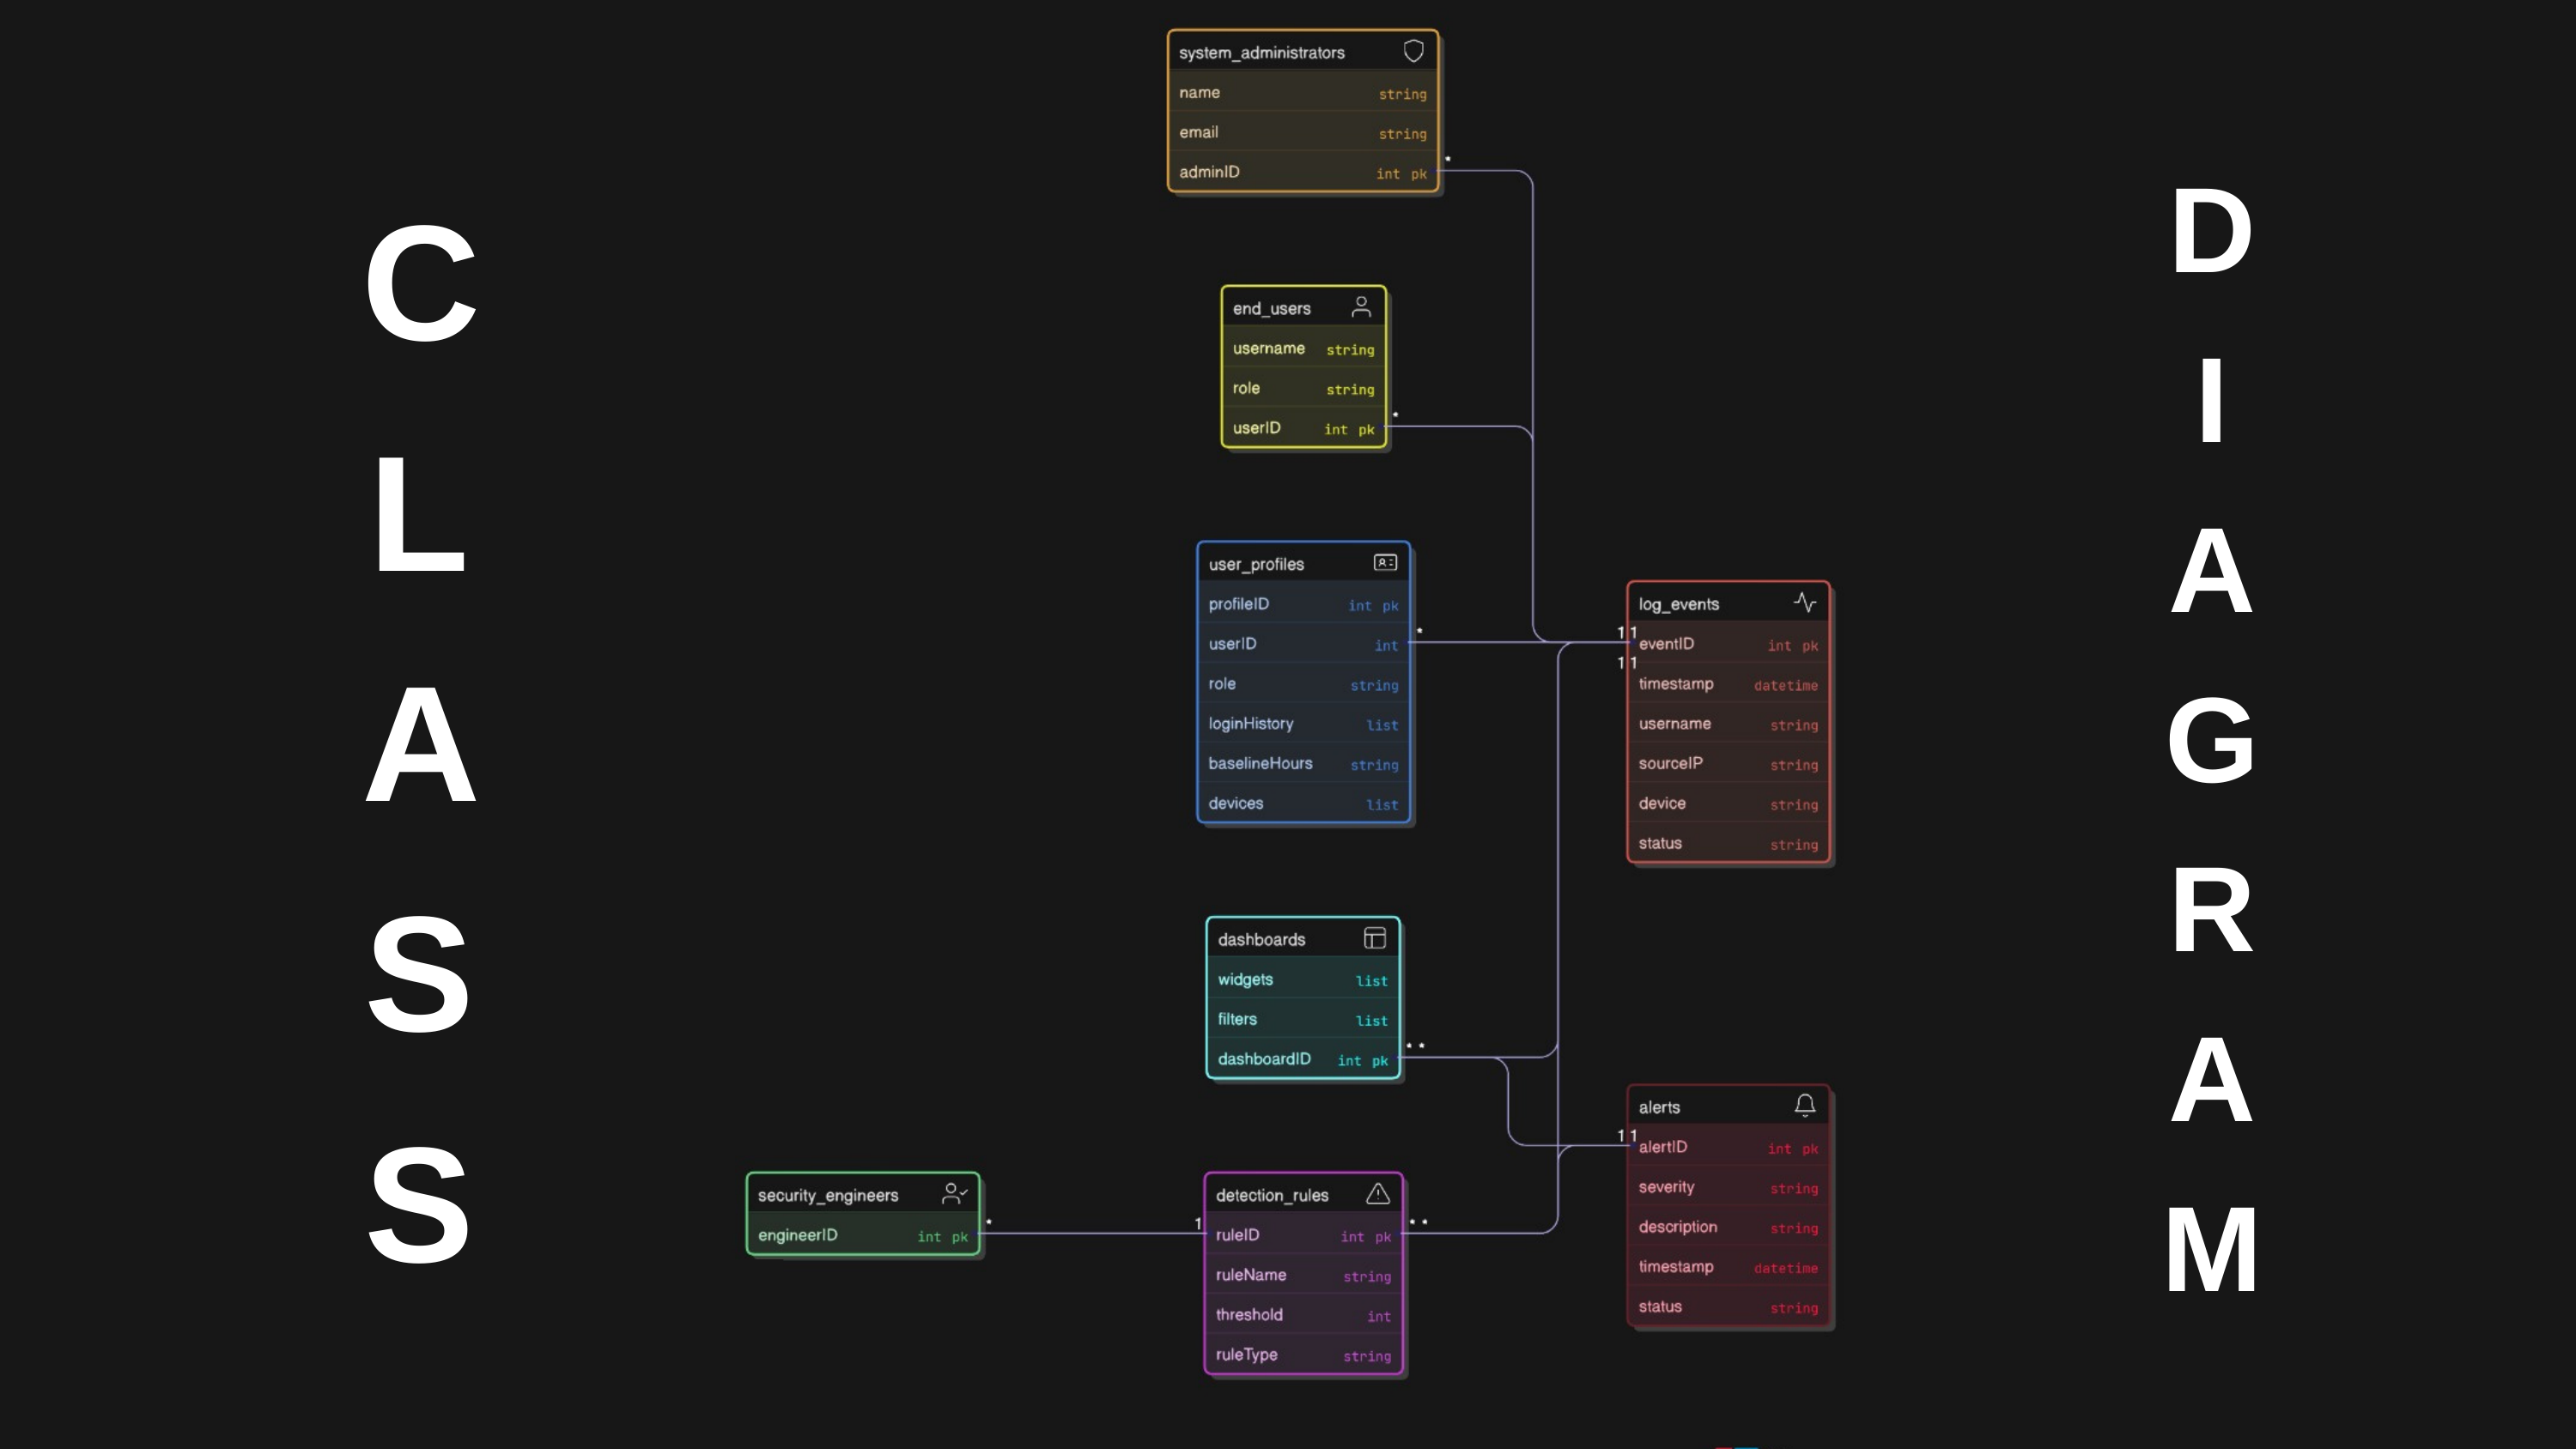

D
I
A
G
R
A
M
C
L
A
S
S